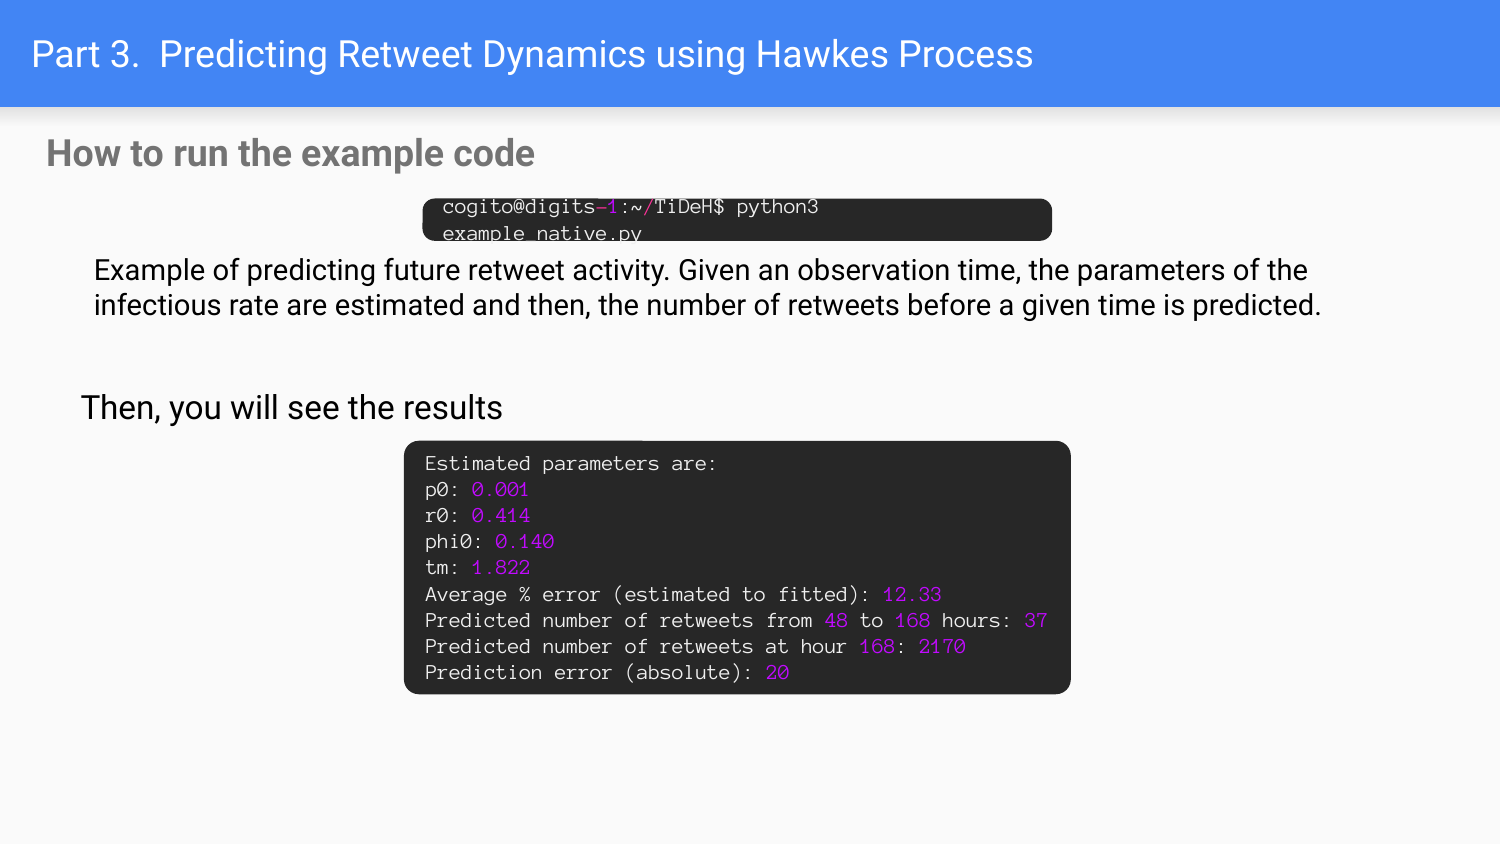

# Part 3.  Predicting Retweet Dynamics using Hawkes Process
How to run the example code
cogito@digits-1:~/TiDeH$ python3 example_native.py
Example of predicting future retweet activity. Given an observation time, the parameters of the infectious rate are estimated and then, the number of retweets before a given time is predicted.
Then, you will see the results
Estimated parameters are:
p0: 0.001
r0: 0.414
phi0: 0.140
tm: 1.822
Average % error (estimated to fitted): 12.33
Predicted number of retweets from 48 to 168 hours: 37
Predicted number of retweets at hour 168: 2170
Prediction error (absolute): 20